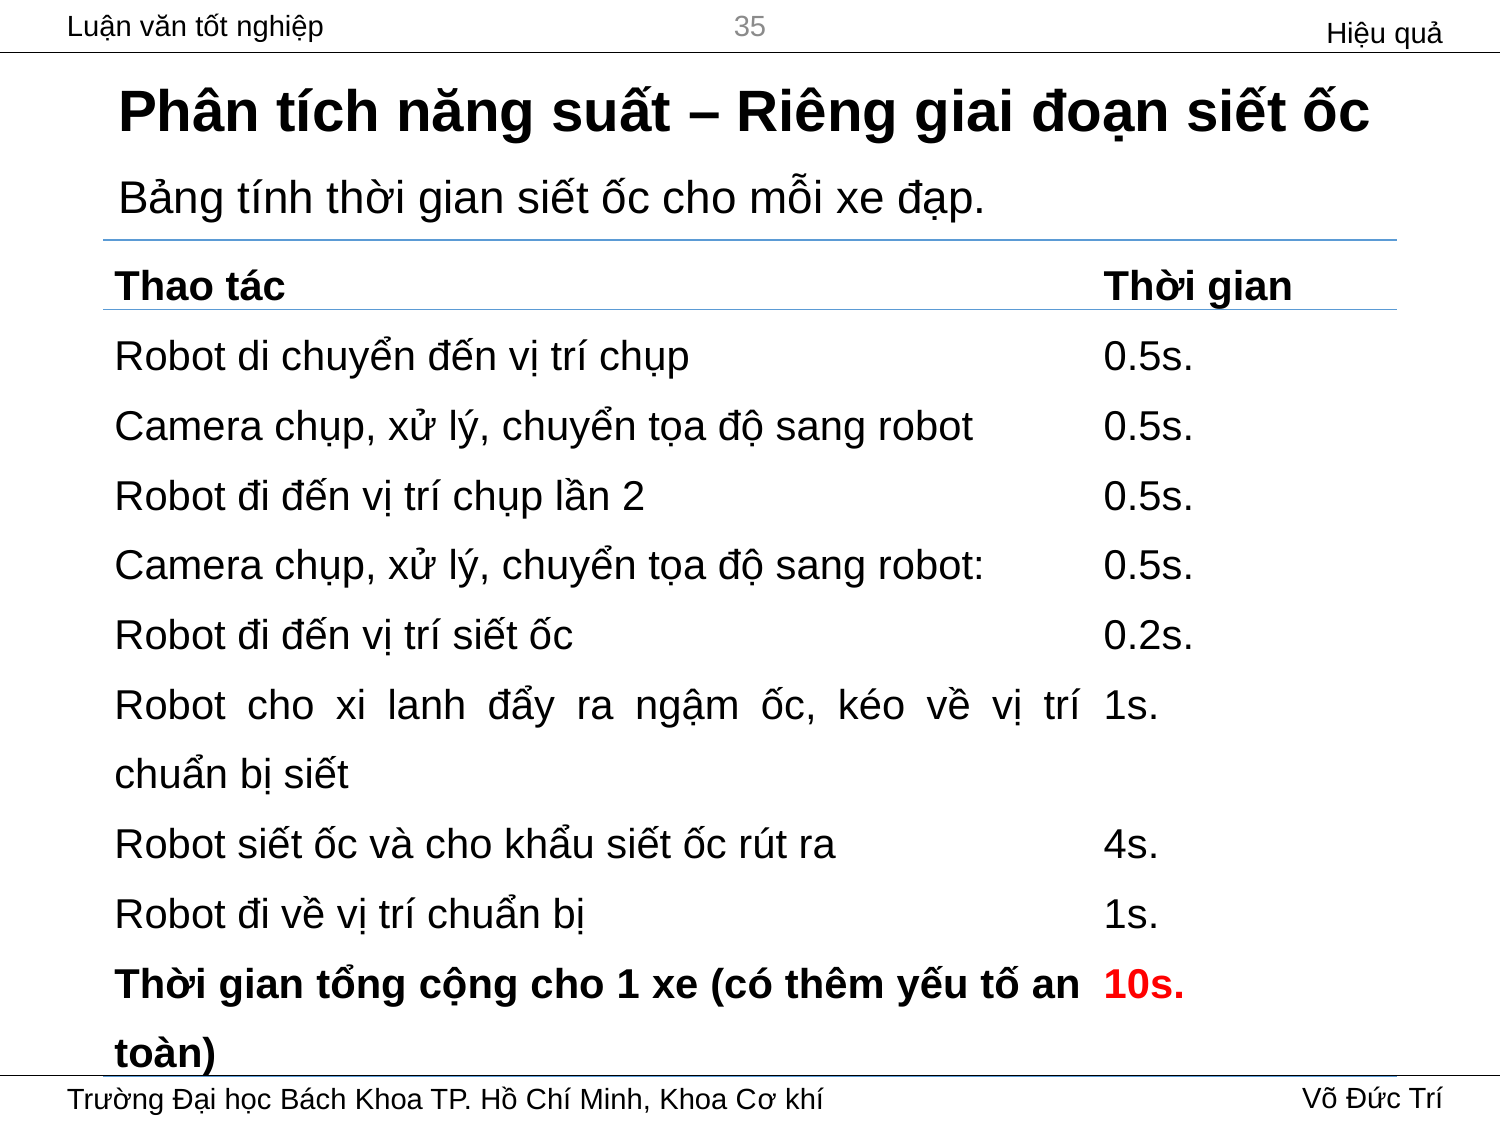

Hiệu quả
35
# Phân tích năng suất – Riêng giai đoạn siết ốc
Bảng tính thời gian siết ốc cho mỗi xe đạp.

| Thao tác | Thời gian |
| --- | --- |
| Robot di chuyển đến vị trí chụp | 0.5s. |
| Camera chụp, xử lý, chuyển tọa độ sang robot | 0.5s. |
| Robot đi đến vị trí chụp lần 2 | 0.5s. |
| Camera chụp, xử lý, chuyển tọa độ sang robot: | 0.5s. |
| Robot đi đến vị trí siết ốc | 0.2s. |
| Robot cho xi lanh đẩy ra ngậm ốc, kéo về vị trí chuẩn bị siết | 1s. |
| Robot siết ốc và cho khẩu siết ốc rút ra | 4s. |
| Robot đi về vị trí chuẩn bị | 1s. |
| Thời gian tổng cộng cho 1 xe (có thêm yếu tố an toàn) | 10s. |